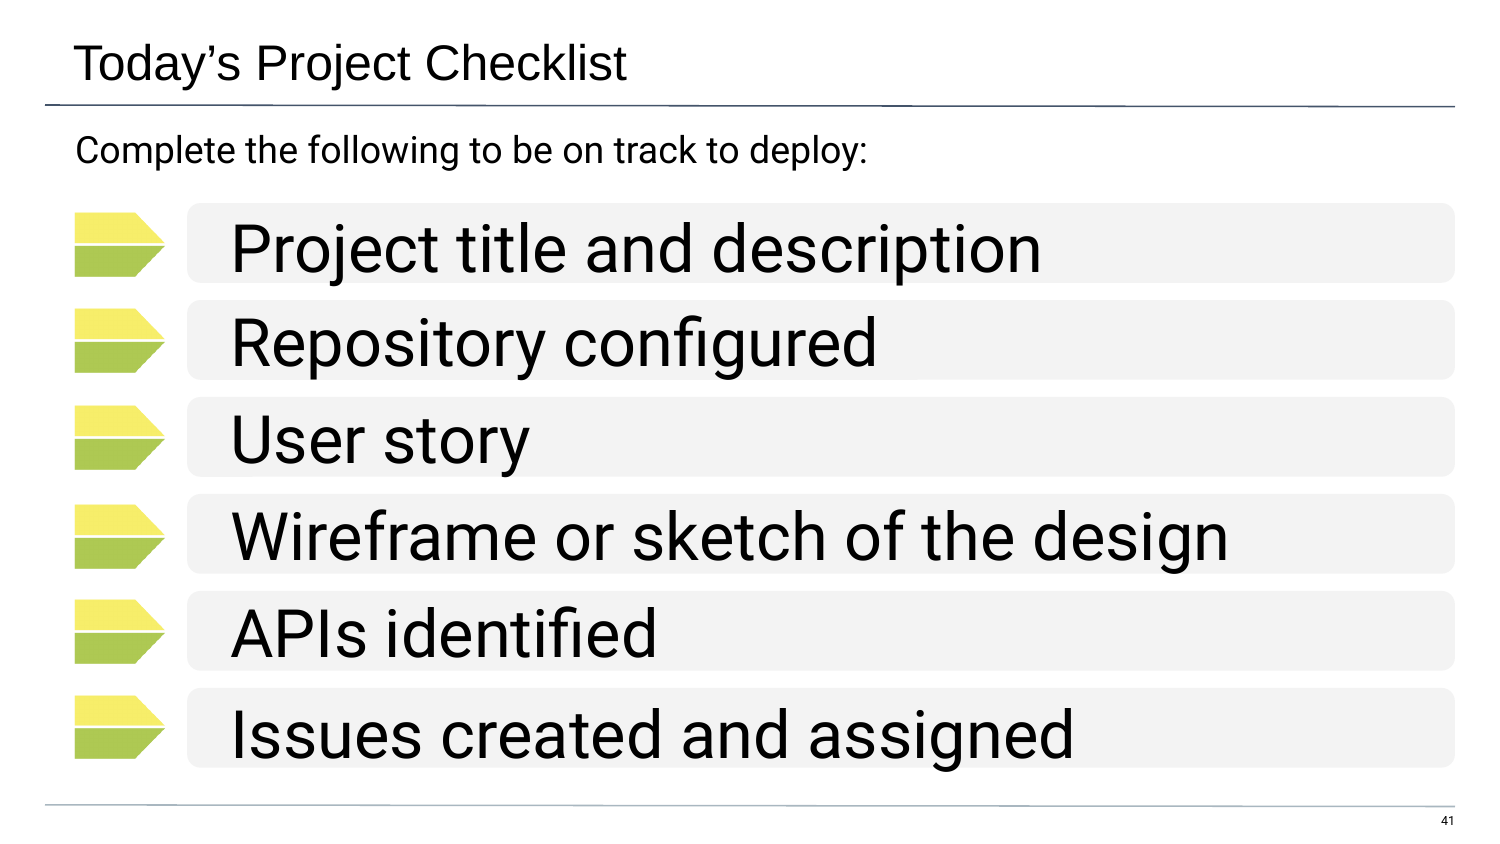

# Today’s Project Checklist
Complete the following to be on track to deploy:
Project title and description
Repository configured
User story
Wireframe or sketch of the design
APIs identified
Issues created and assigned